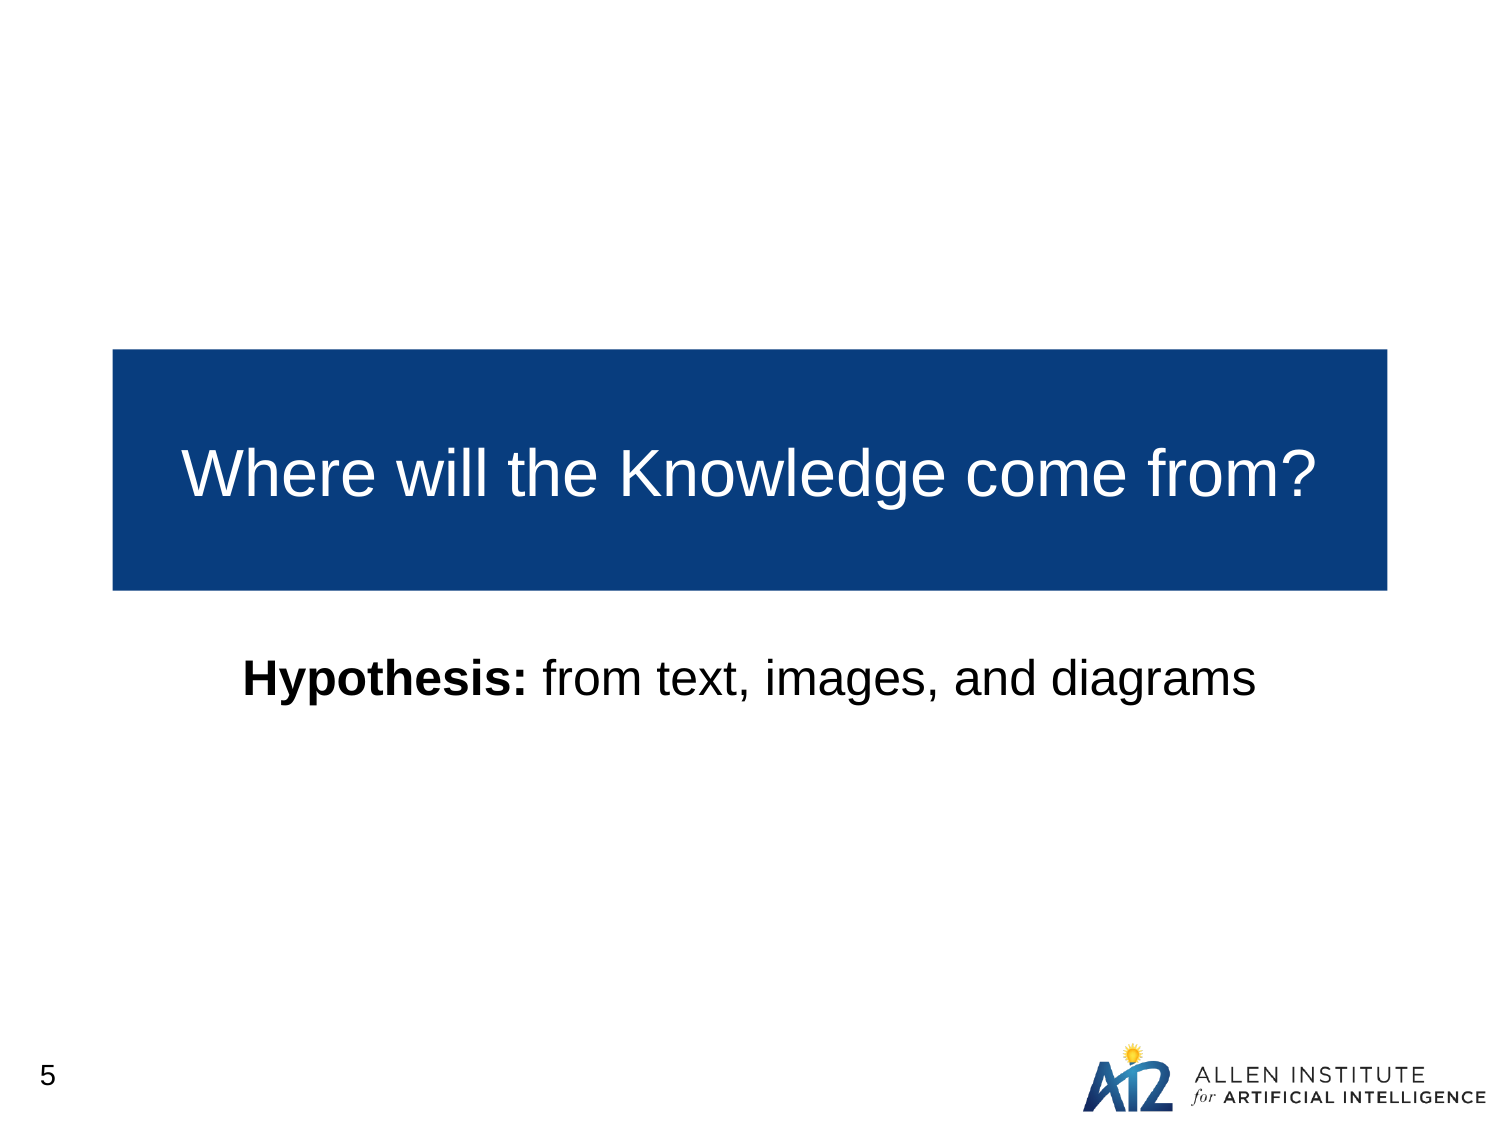

# Where will the Knowledge come from?
Hypothesis: from text, images, and diagrams
5